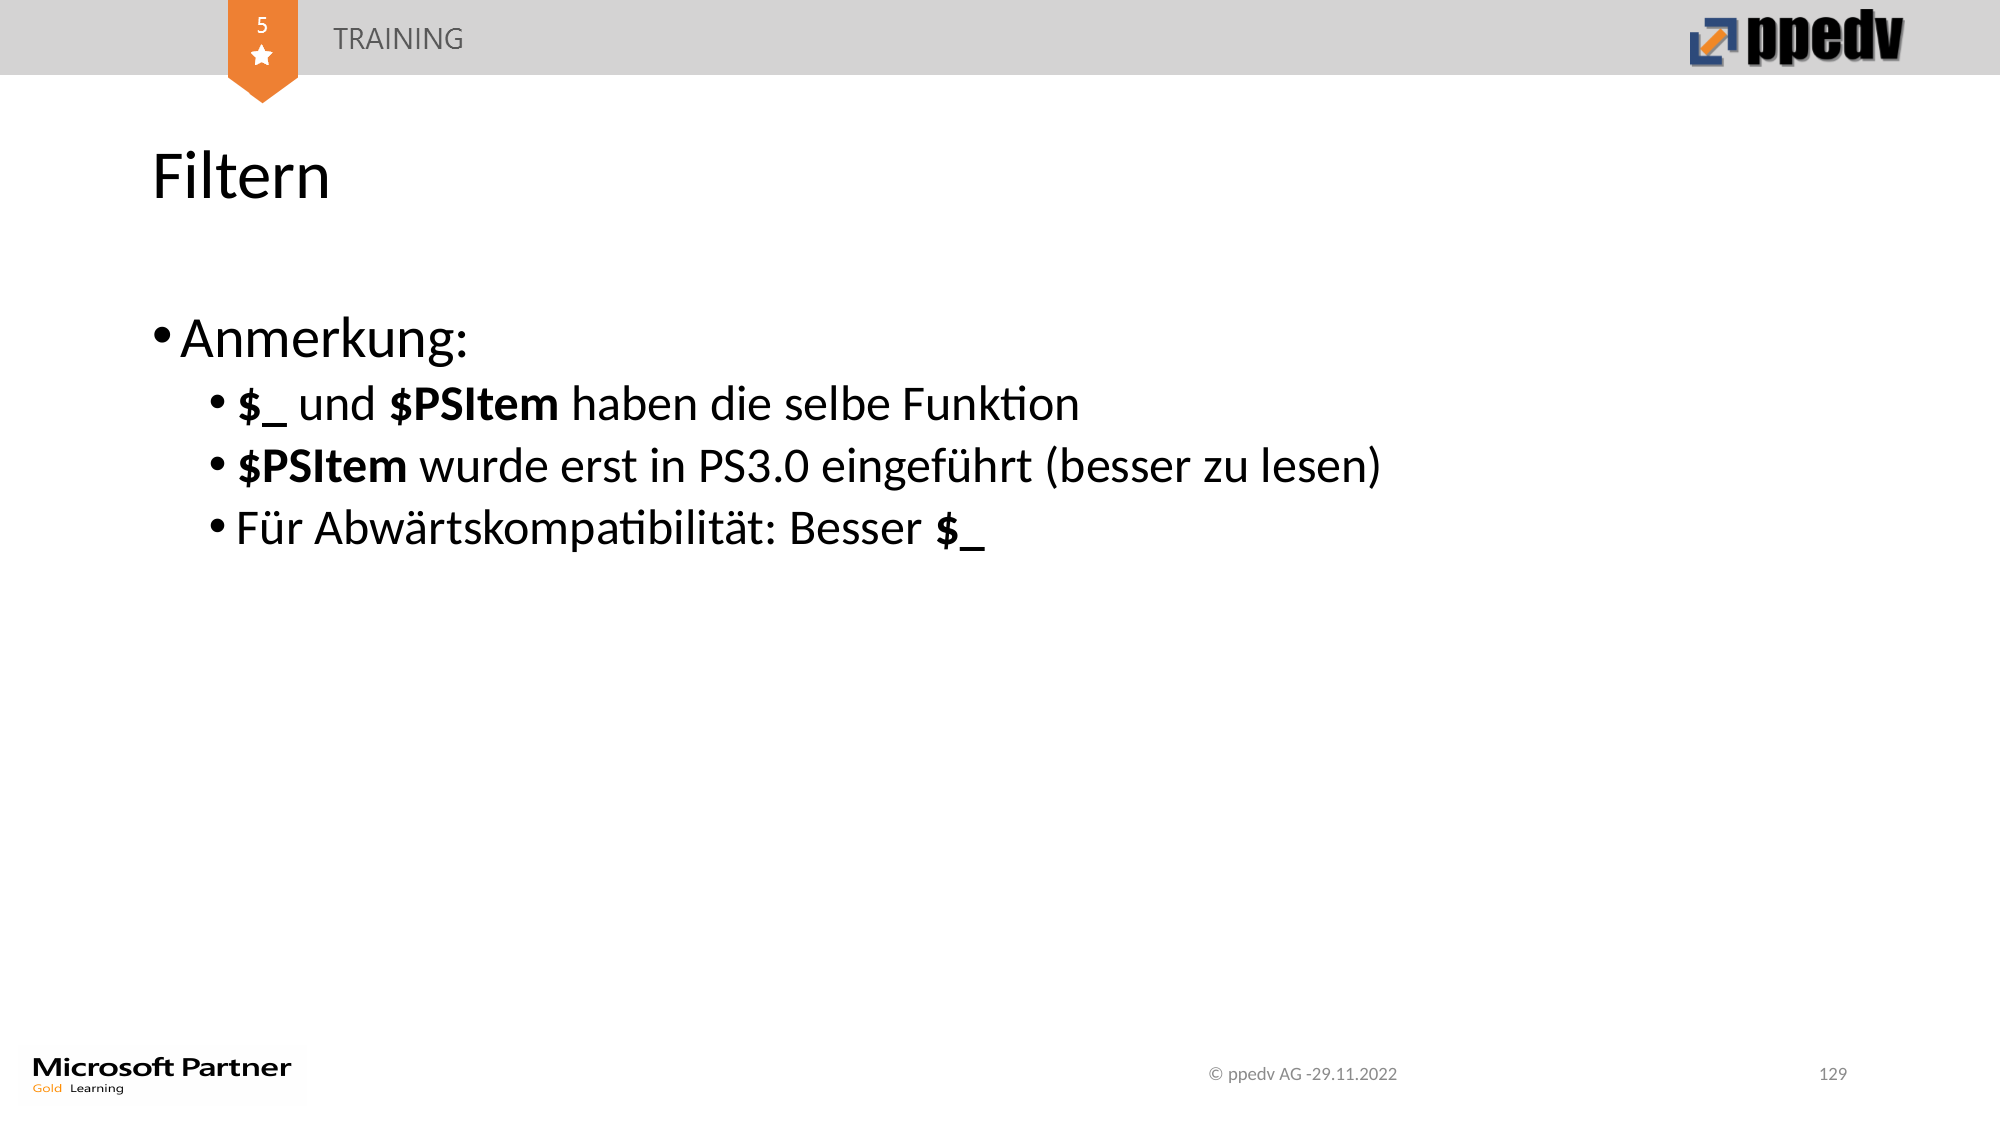

# Filtern
Anmerkung:
$_ und $PSItem haben die selbe Funktion
$PSItem wurde erst in PS3.0 eingeführt (besser zu lesen)
Für Abwärtskompatibilität: Besser $_
© ppedv AG -29.11.2022
129